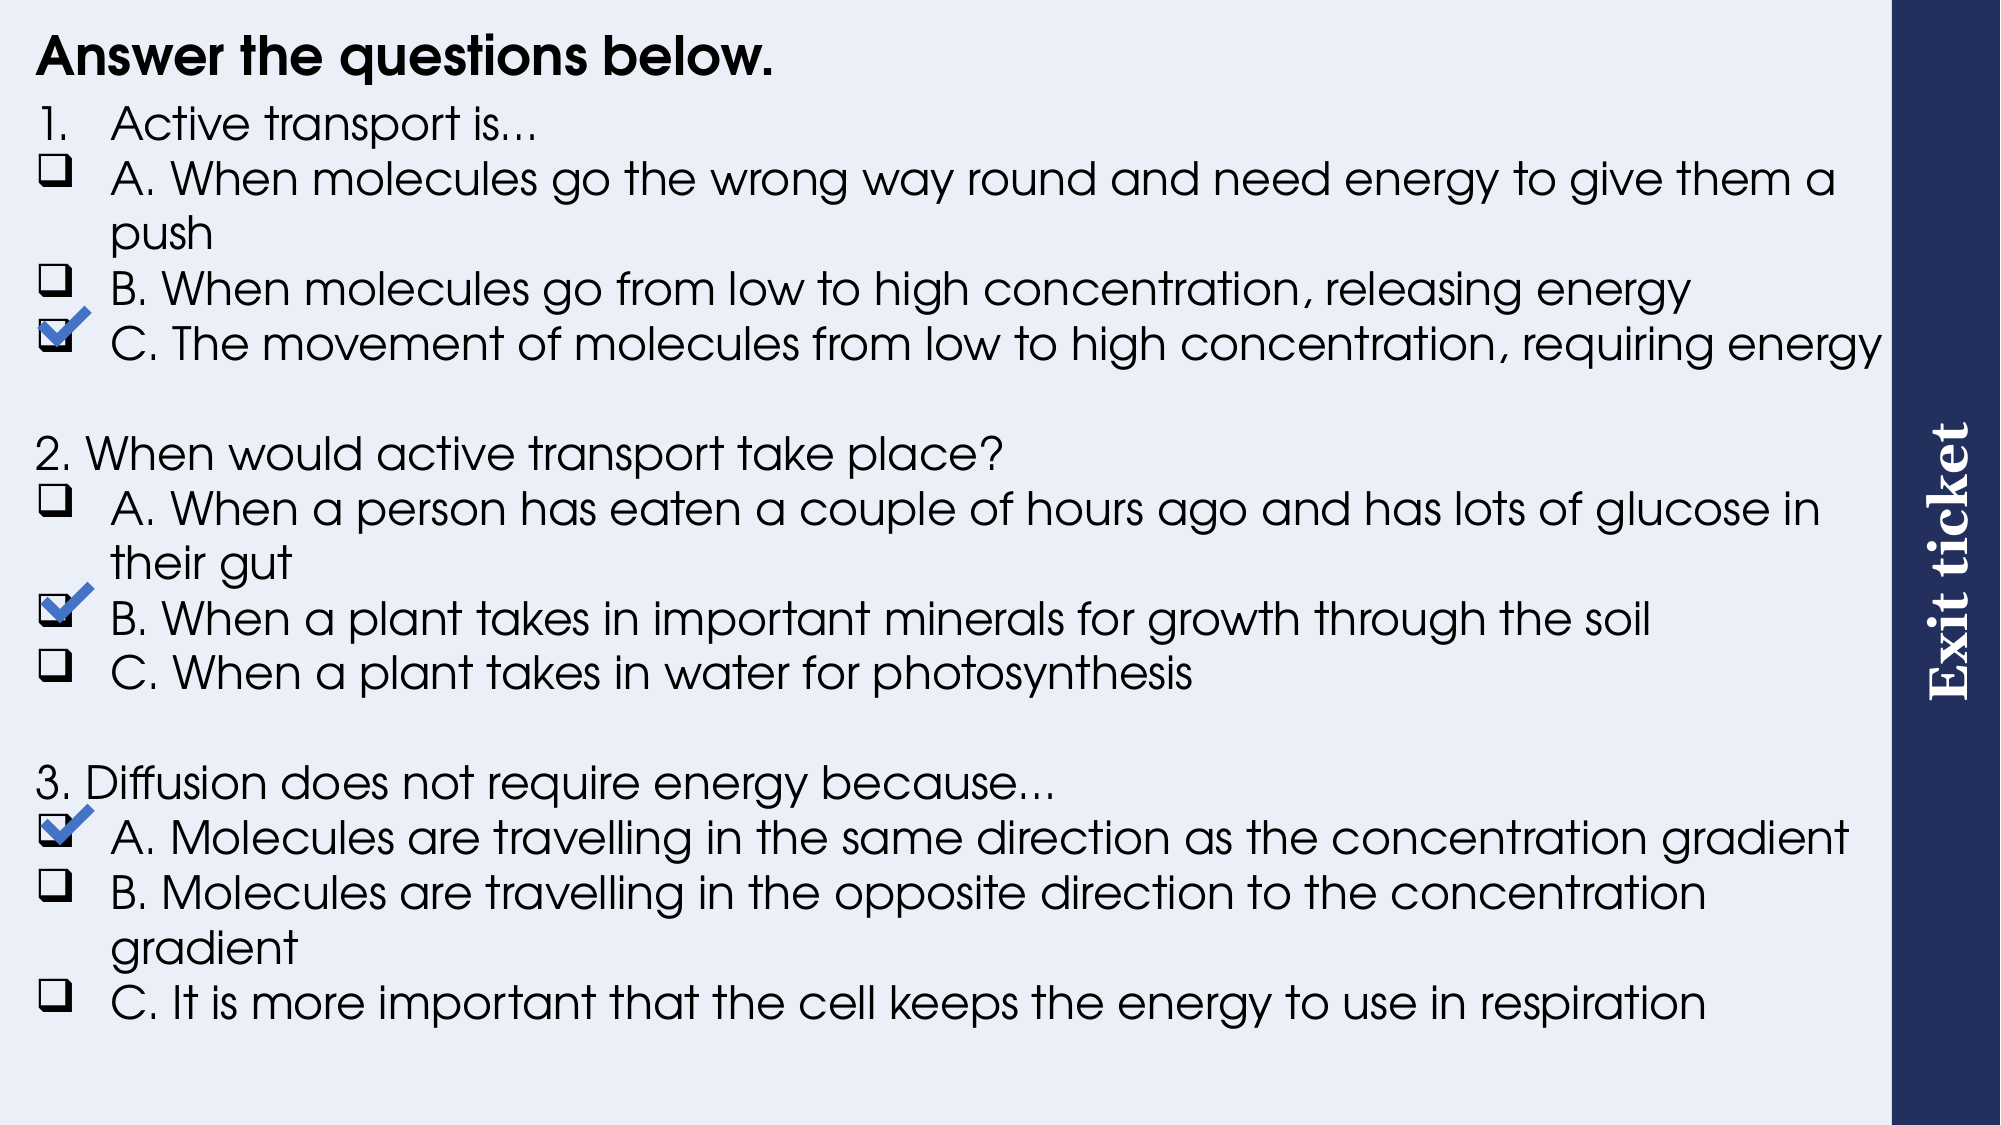

# Answer the questions below.
Active transport is…
A. When molecules go the wrong way round and need energy to give them a push
B. When molecules go from low to high concentration, releasing energy
C. The movement of molecules from low to high concentration, requiring energy

2. When would active transport take place?
A. When a person has eaten a couple of hours ago and has lots of glucose in their gut
B. When a plant takes in important minerals for growth through the soil
C. When a plant takes in water for photosynthesis

3. Diffusion does not require energy because…
A. Molecules are travelling in the same direction as the concentration gradient
B. Molecules are travelling in the opposite direction to the concentration gradient
C. It is more important that the cell keeps the energy to use in respiration

✓
✓
✓